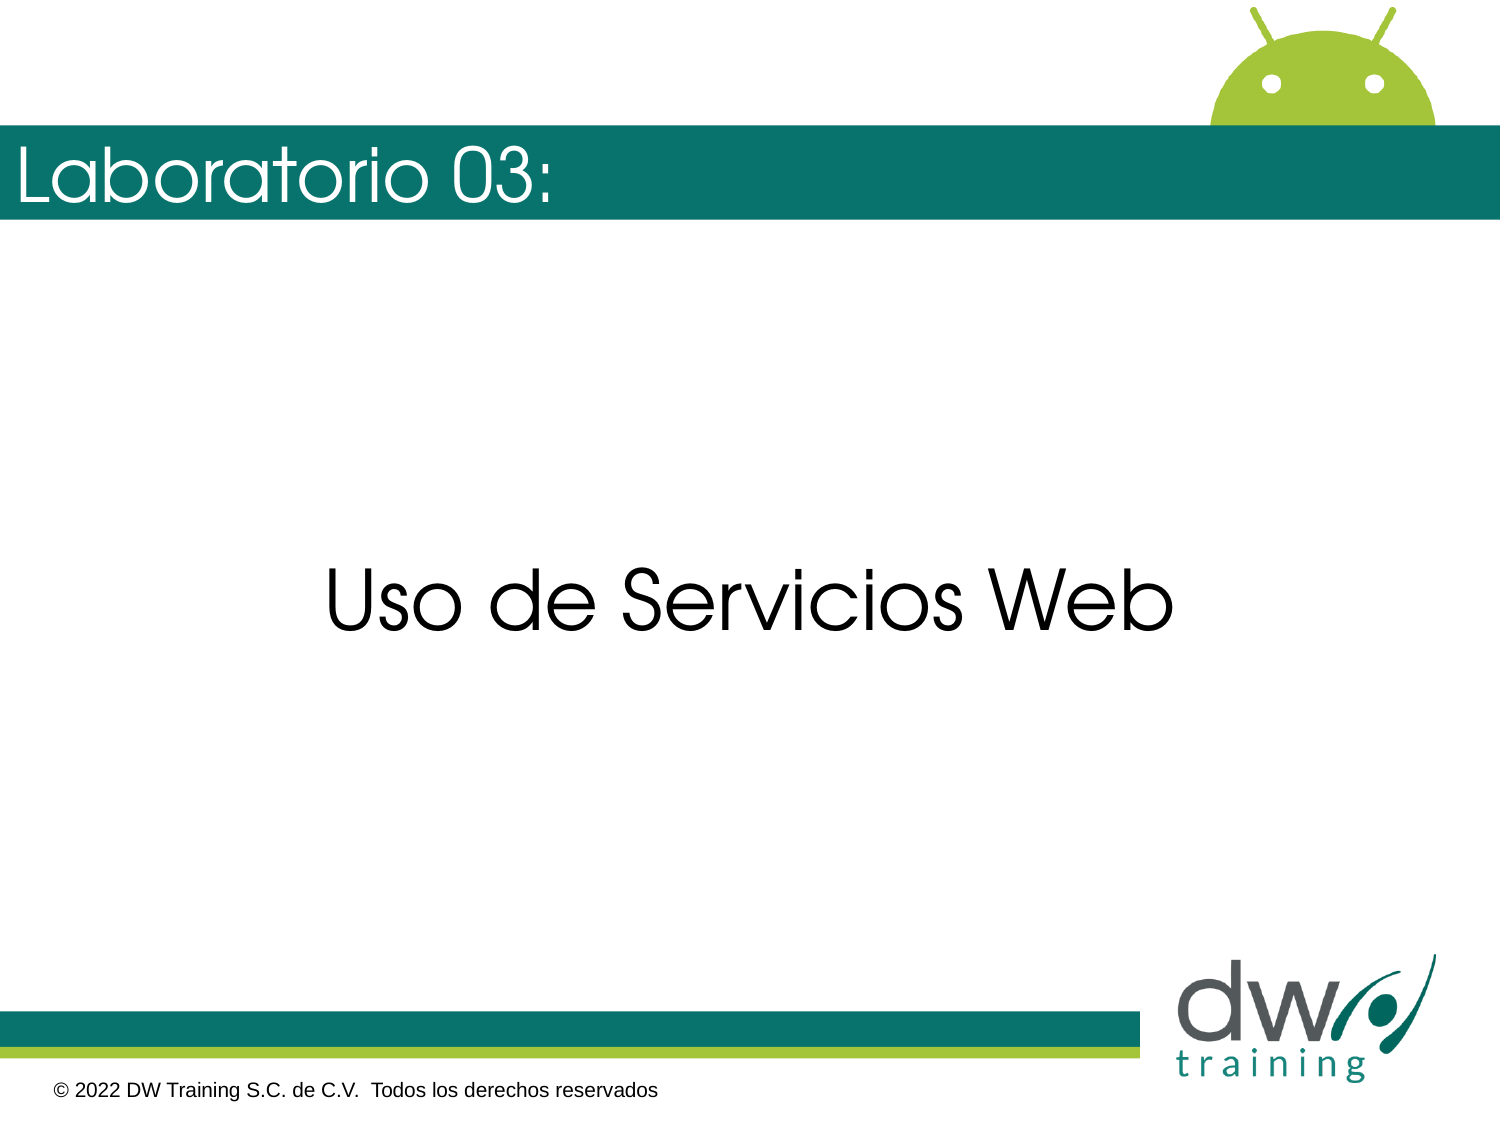

# Laboratorio 03:

Uso de Servicios Web